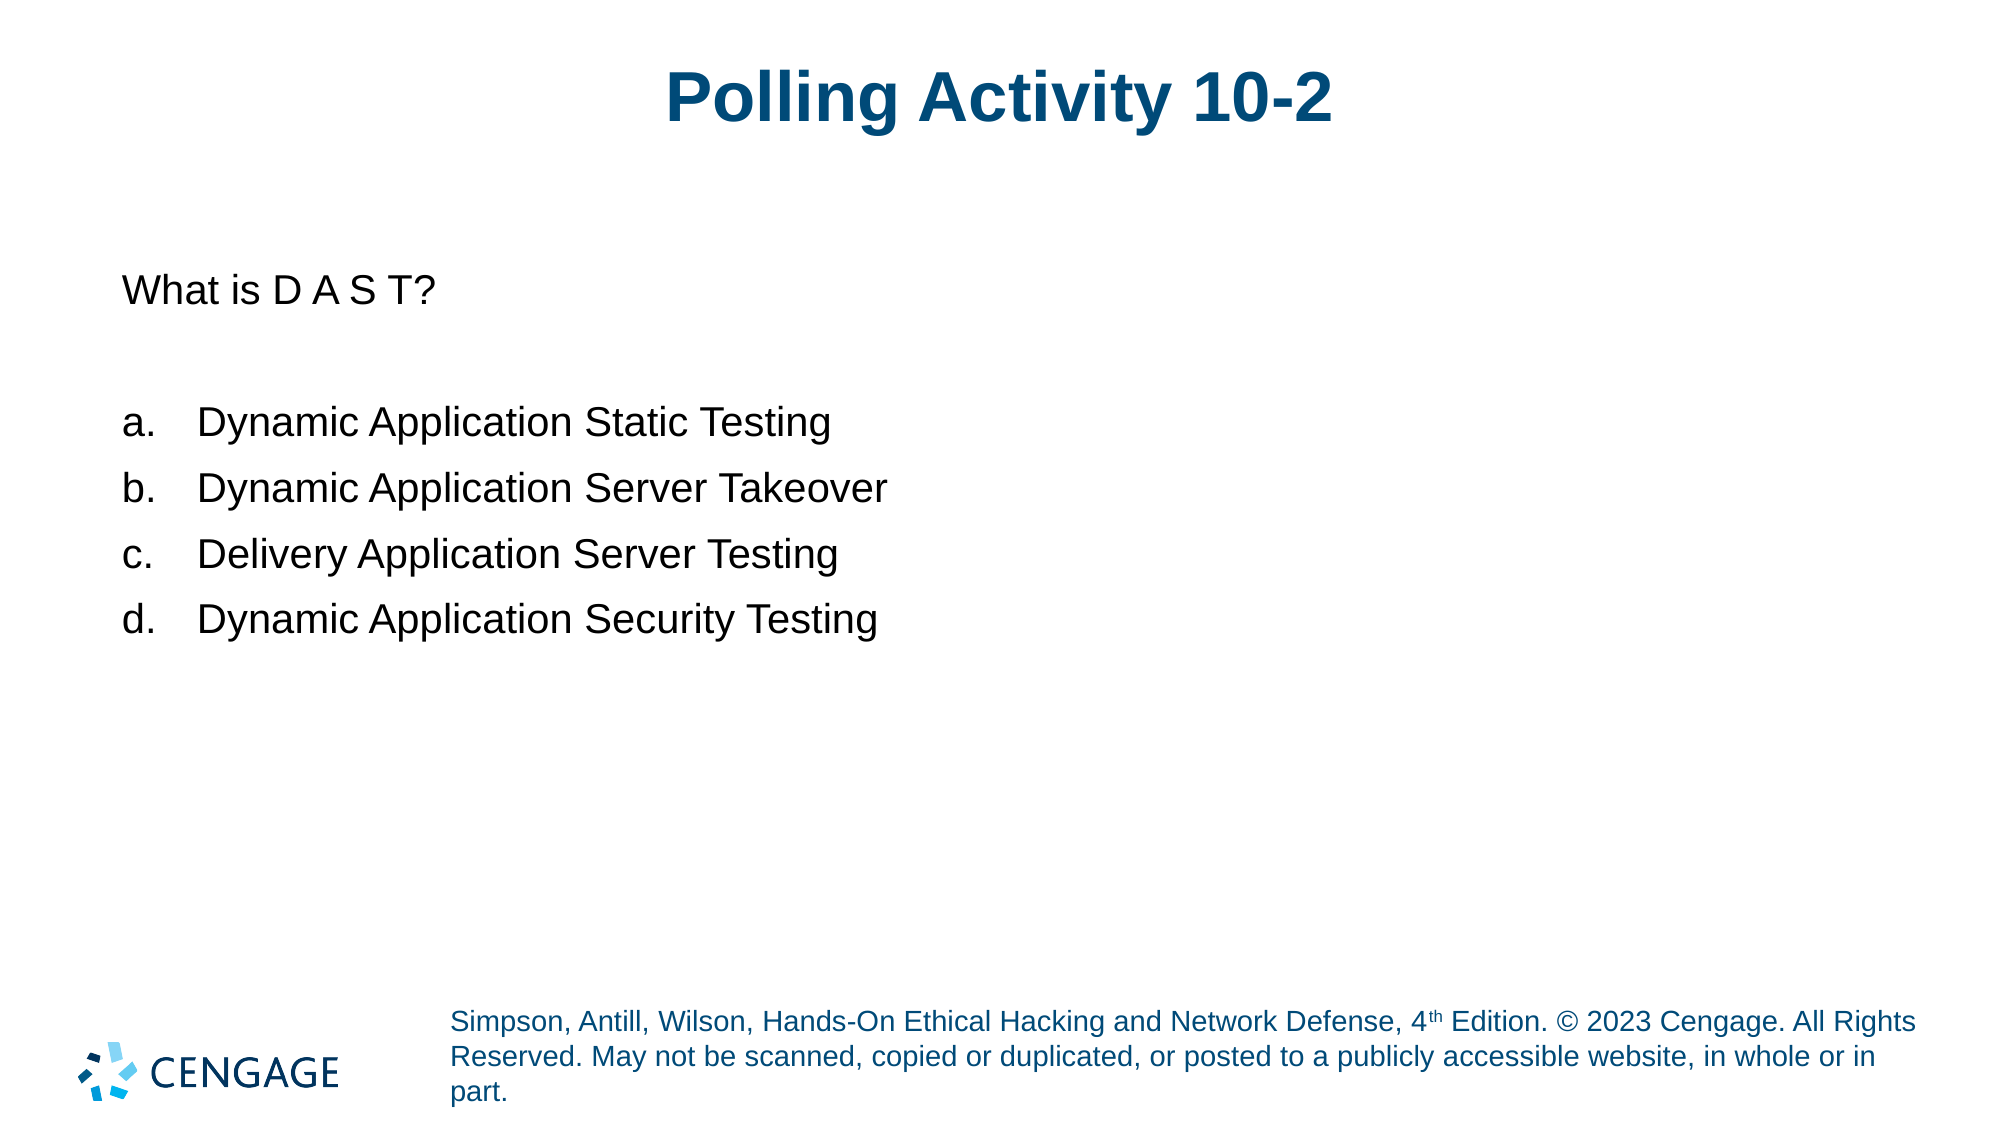

# Polling Activity 10-2
What is D A S T?

Dynamic Application Static Testing
Dynamic Application Server Takeover
Delivery Application Server Testing
Dynamic Application Security Testing